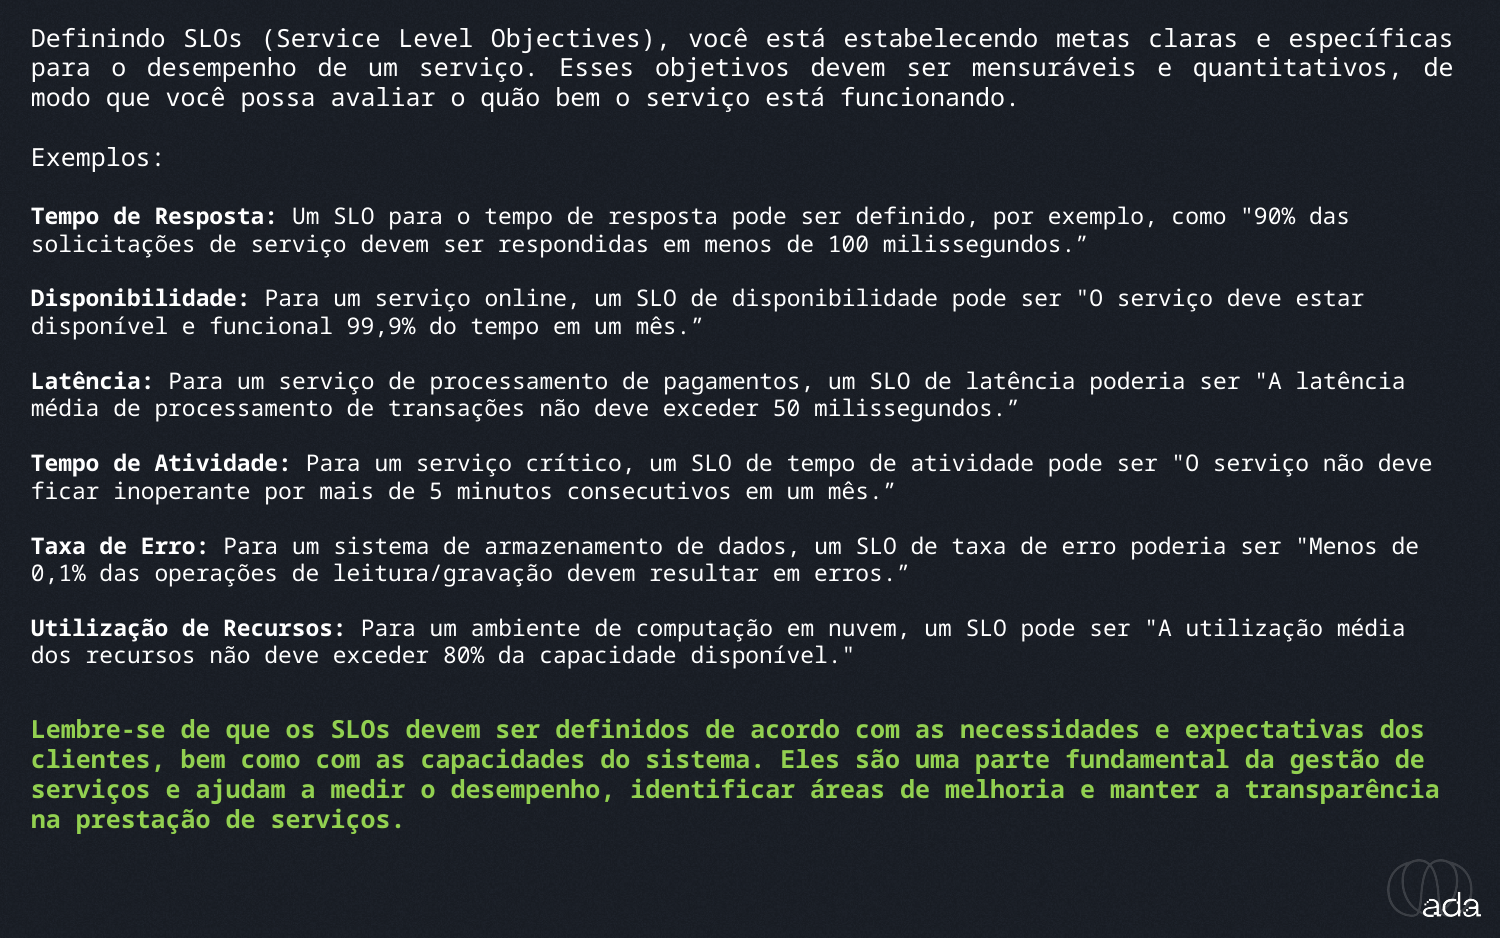

_definindo SLO’s
Definindo SLOs (Service Level Objectives), você está estabelecendo metas claras e específicas para o desempenho de um serviço. Esses objetivos devem ser mensuráveis e quantitativos, de modo que você possa avaliar o quão bem o serviço está funcionando.

Exemplos:

Tempo de Resposta: Um SLO para o tempo de resposta pode ser definido, por exemplo, como "90% das solicitações de serviço devem ser respondidas em menos de 100 milissegundos.”

Disponibilidade: Para um serviço online, um SLO de disponibilidade pode ser "O serviço deve estar disponível e funcional 99,9% do tempo em um mês.”

Latência: Para um serviço de processamento de pagamentos, um SLO de latência poderia ser "A latência média de processamento de transações não deve exceder 50 milissegundos.”

Tempo de Atividade: Para um serviço crítico, um SLO de tempo de atividade pode ser "O serviço não deve ficar inoperante por mais de 5 minutos consecutivos em um mês.”

Taxa de Erro: Para um sistema de armazenamento de dados, um SLO de taxa de erro poderia ser "Menos de 0,1% das operações de leitura/gravação devem resultar em erros.”

Utilização de Recursos: Para um ambiente de computação em nuvem, um SLO pode ser "A utilização média dos recursos não deve exceder 80% da capacidade disponível."

Lembre-se de que os SLOs devem ser definidos de acordo com as necessidades e expectativas dos clientes, bem como com as capacidades do sistema. Eles são uma parte fundamental da gestão de serviços e ajudam a medir o desempenho, identificar áreas de melhoria e manter a transparência na prestação de serviços.